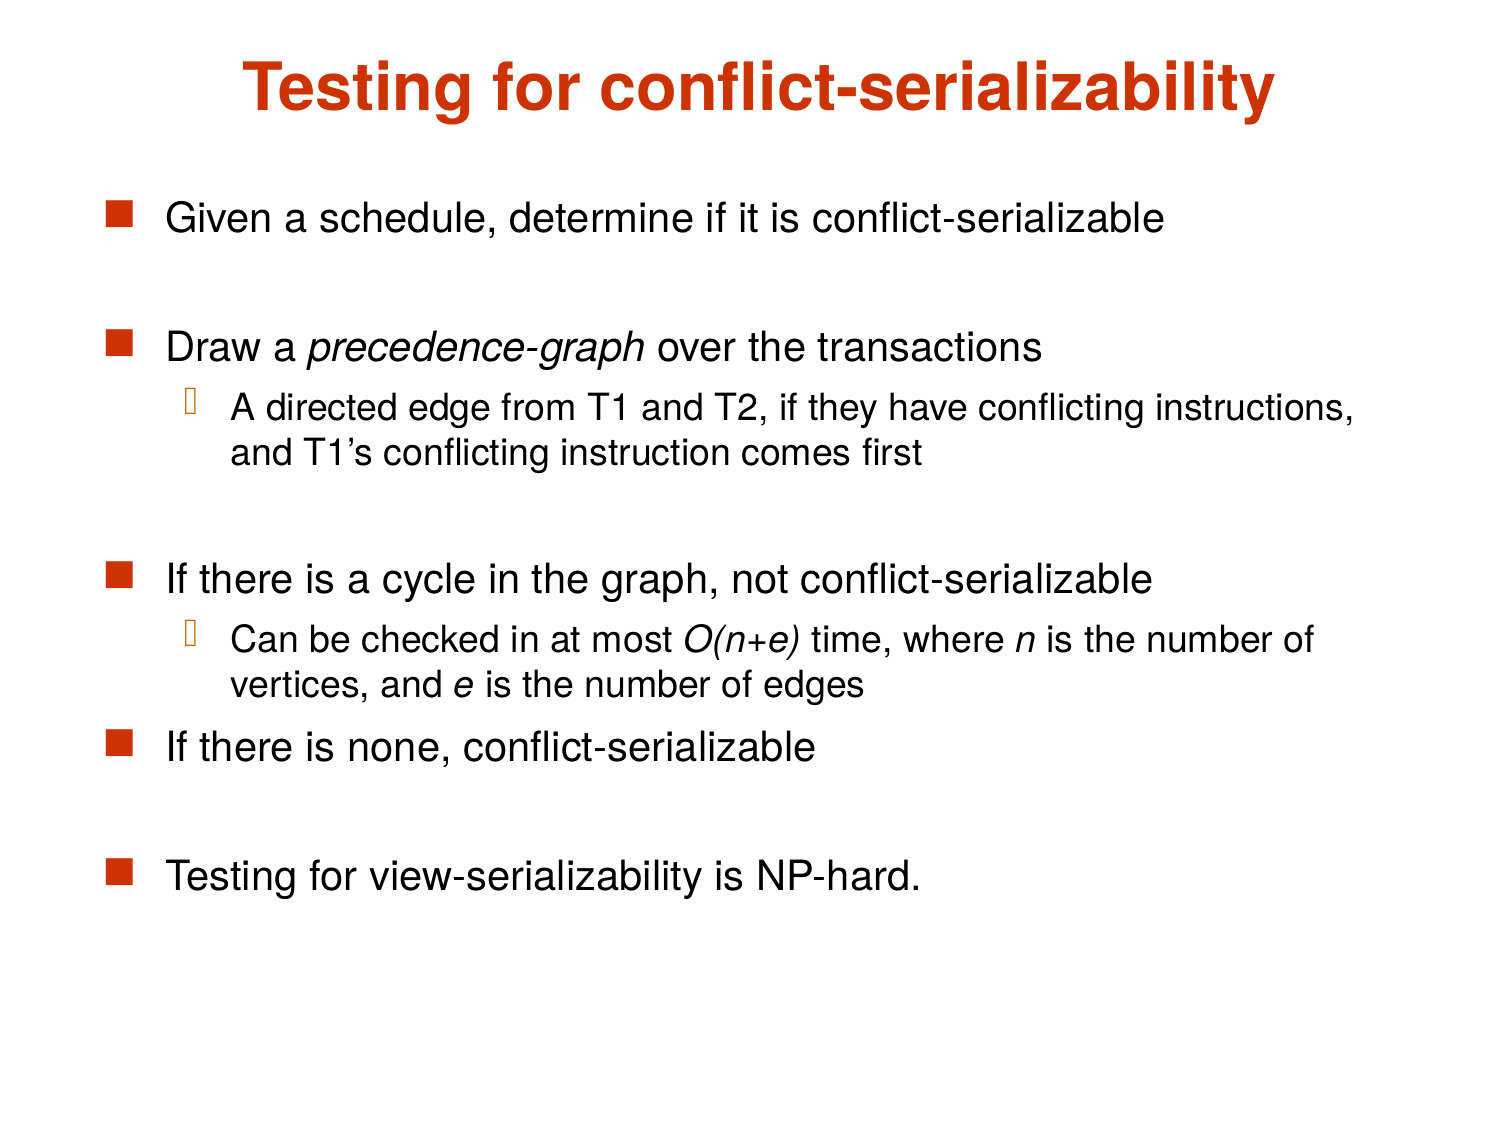

# Testing for conflict-serializability
Given a schedule, determine if it is conflict-serializable

Draw a precedence-graph over the transactions
A directed edge from T1 and T2, if they have conflicting instructions, and T1’s conflicting instruction comes first

If there is a cycle in the graph, not conflict-serializable
Can be checked in at most O(n+e) time, where n is the number of vertices, and e is the number of edges
If there is none, conflict-serializable

Testing for view-serializability is NP-hard.